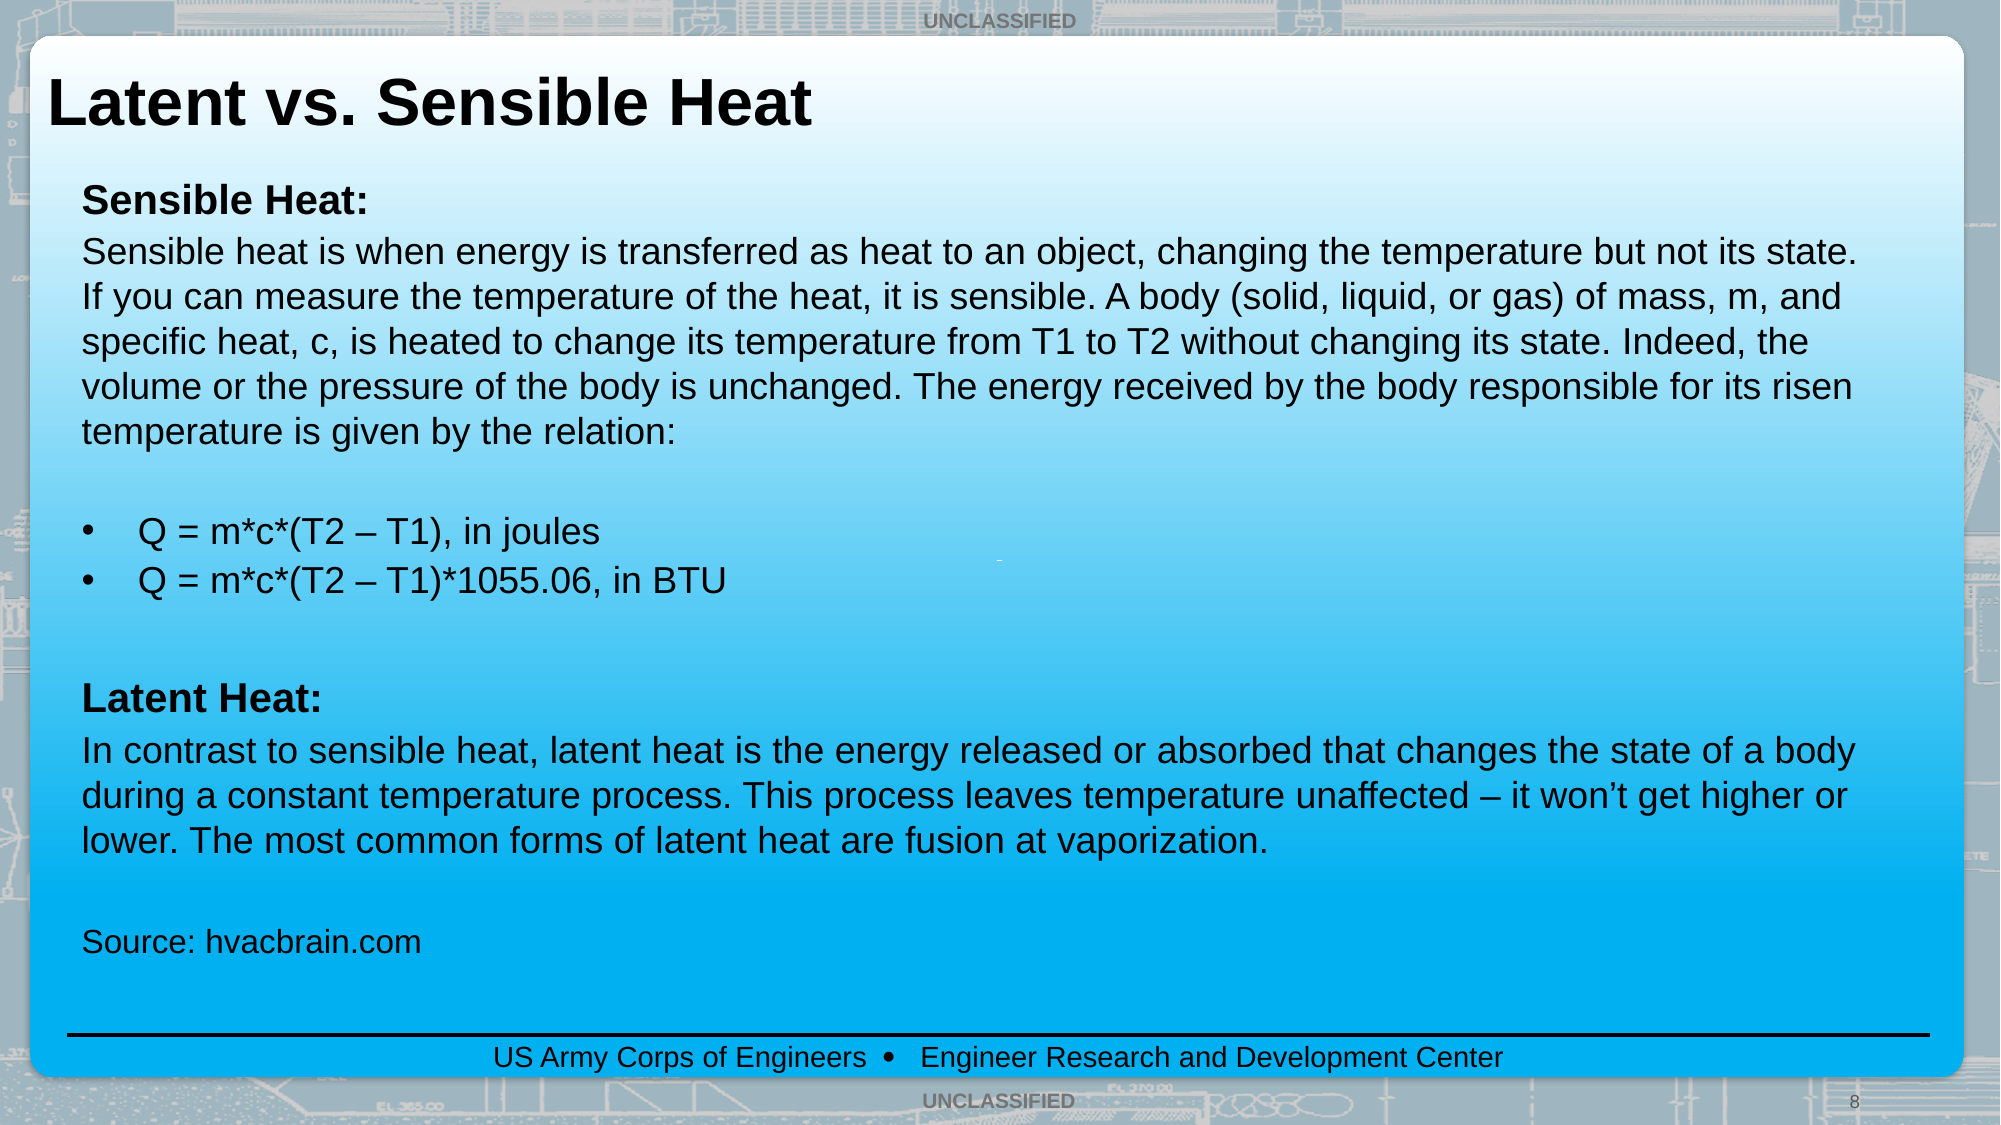

# Latent vs. Sensible Heat
Sensible Heat:
Sensible heat is when energy is transferred as heat to an object, changing the temperature but not its state. If you can measure the temperature of the heat, it is sensible. A body (solid, liquid, or gas) of mass, m, and specific heat, c, is heated to change its temperature from T1 to T2 without changing its state. Indeed, the volume or the pressure of the body is unchanged. The energy received by the body responsible for its risen temperature is given by the relation:

Q = m*c*(T2 – T1), in joules
Q = m*c*(T2 – T1)*1055.06, in BTU

Latent Heat:
In contrast to sensible heat, latent heat is the energy released or absorbed that changes the state of a body during a constant temperature process. This process leaves temperature unaffected – it won’t get higher or lower. The most common forms of latent heat are fusion at vaporization.

Source: hvacbrain.com

8